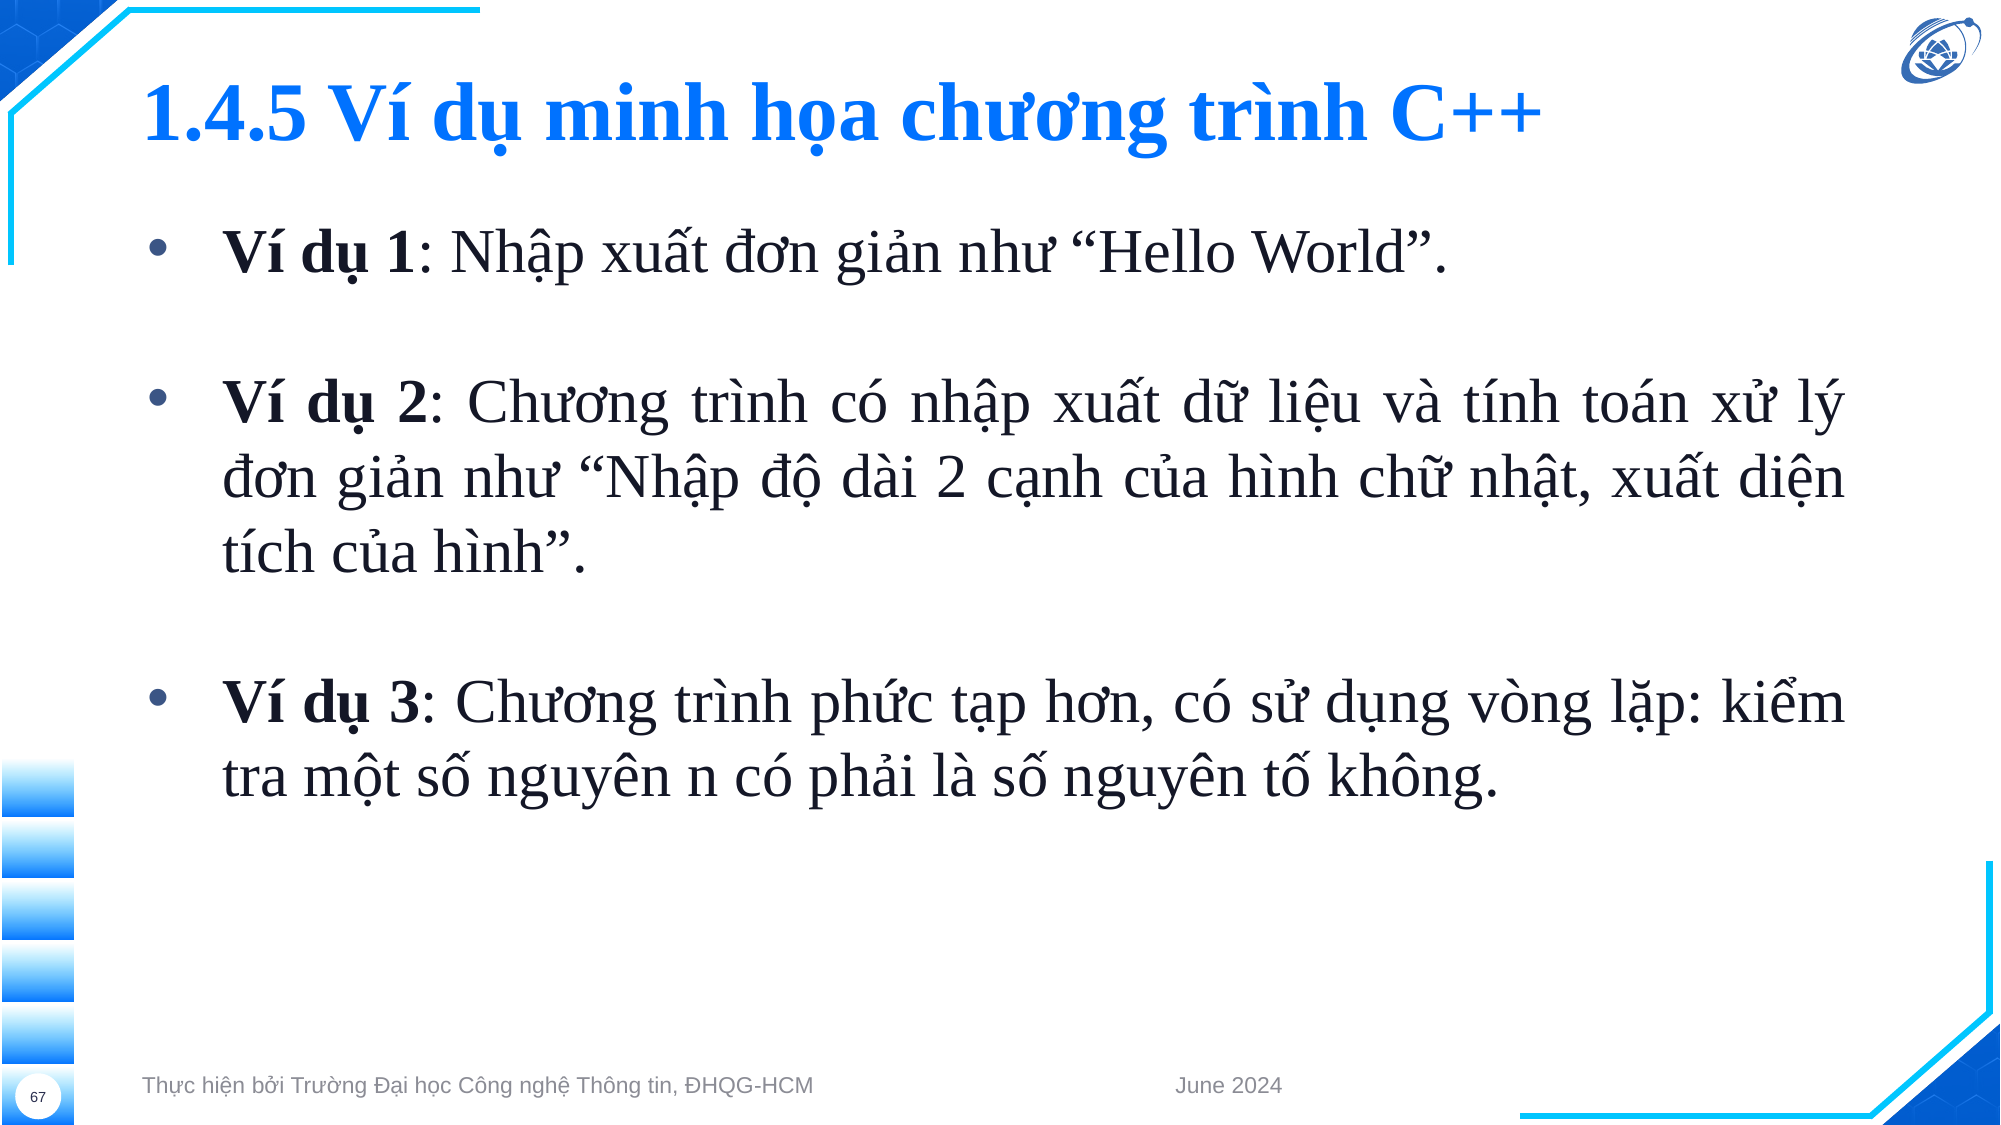

# 1.4.5 Ví dụ minh họa chương trình C++
Ví dụ 1: Nhập xuất đơn giản như “Hello World”.

Ví dụ 2: Chương trình có nhập xuất dữ liệu và tính toán xử lý đơn giản như “Nhập độ dài 2 cạnh của hình chữ nhật, xuất diện tích của hình”.

Ví dụ 3: Chương trình phức tạp hơn, có sử dụng vòng lặp: kiểm tra một số nguyên n có phải là số nguyên tố không.

Thực hiện bởi Trường Đại học Công nghệ Thông tin, ĐHQG-HCM
June 2024
67